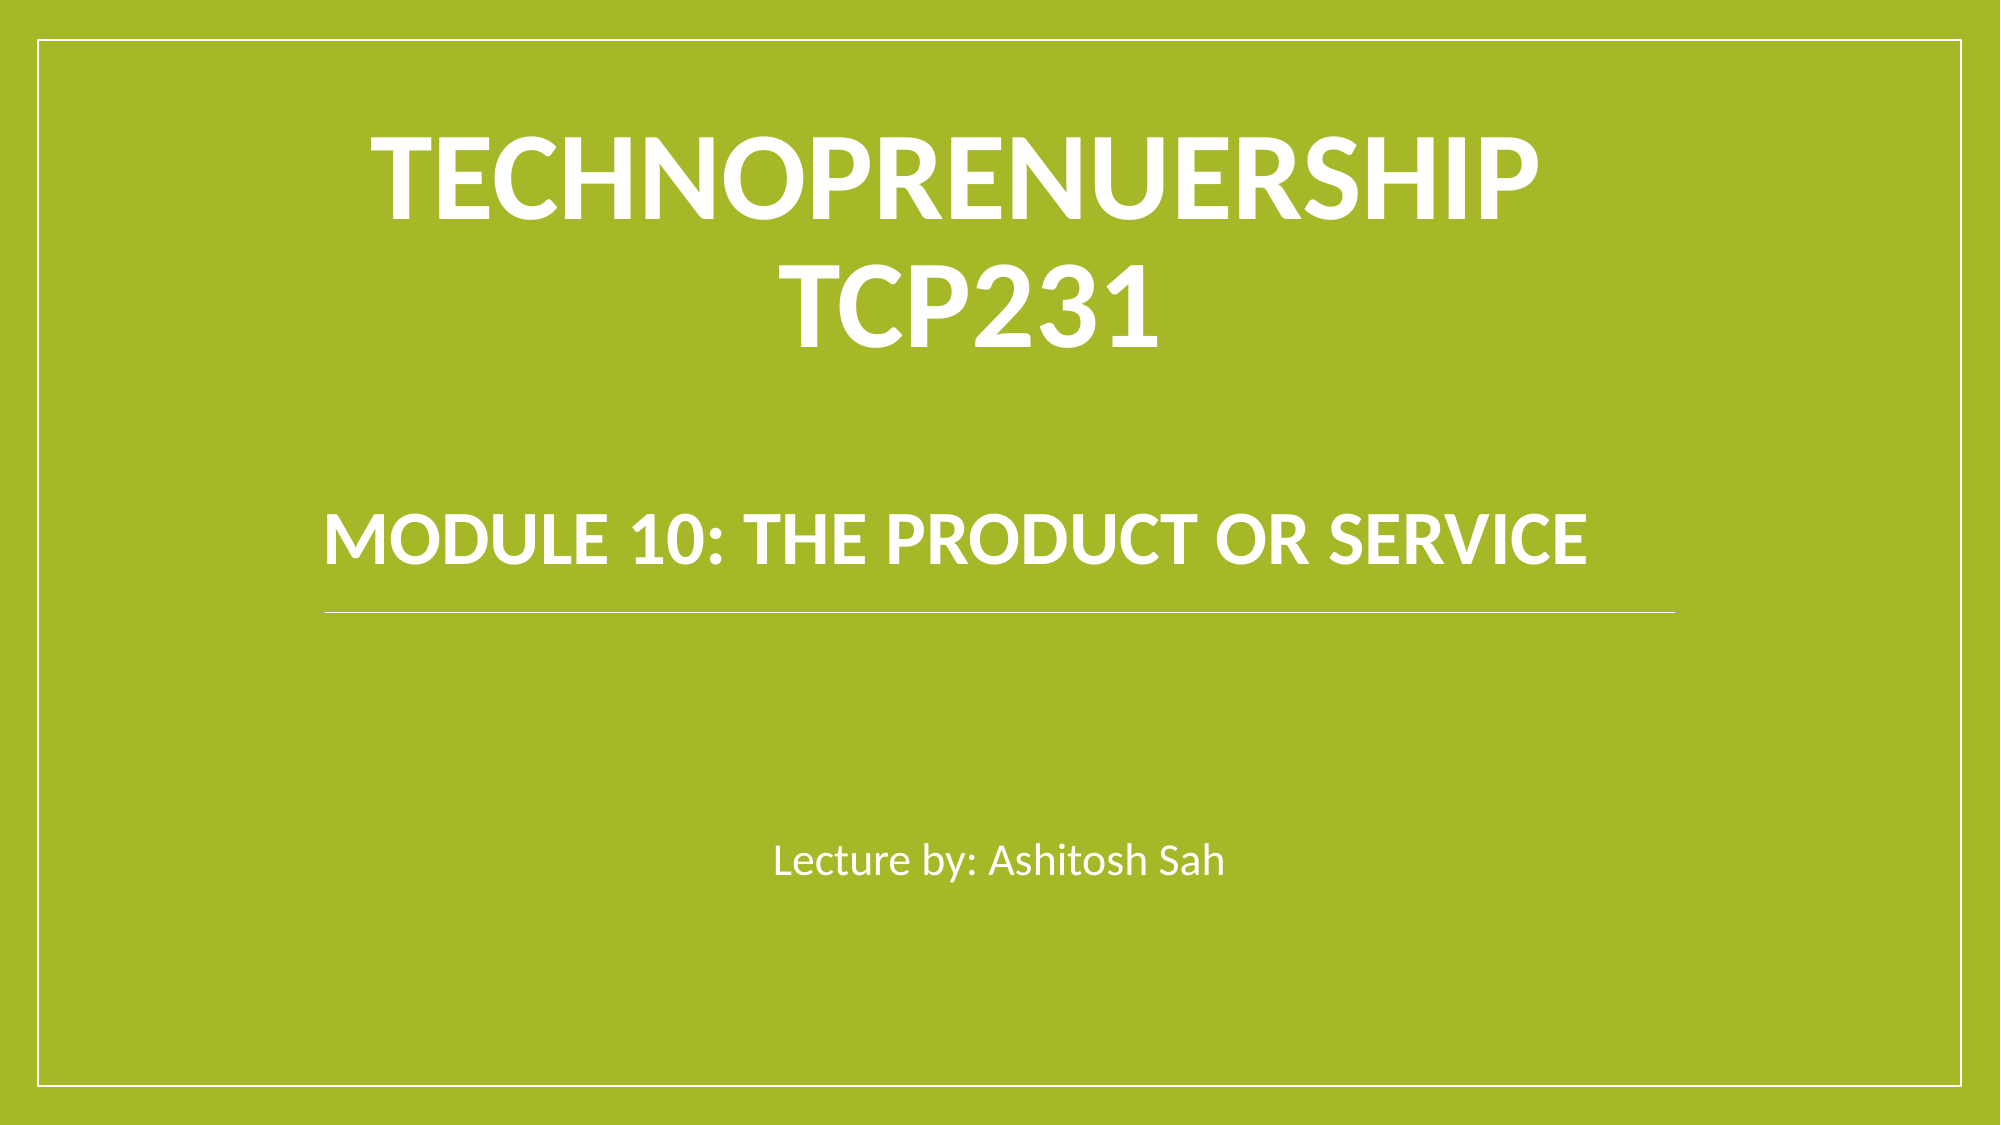

# Technoprenuership TCP231 Module 10: The PRODUCT or SERVICE
Lecture by: Ashitosh Sah